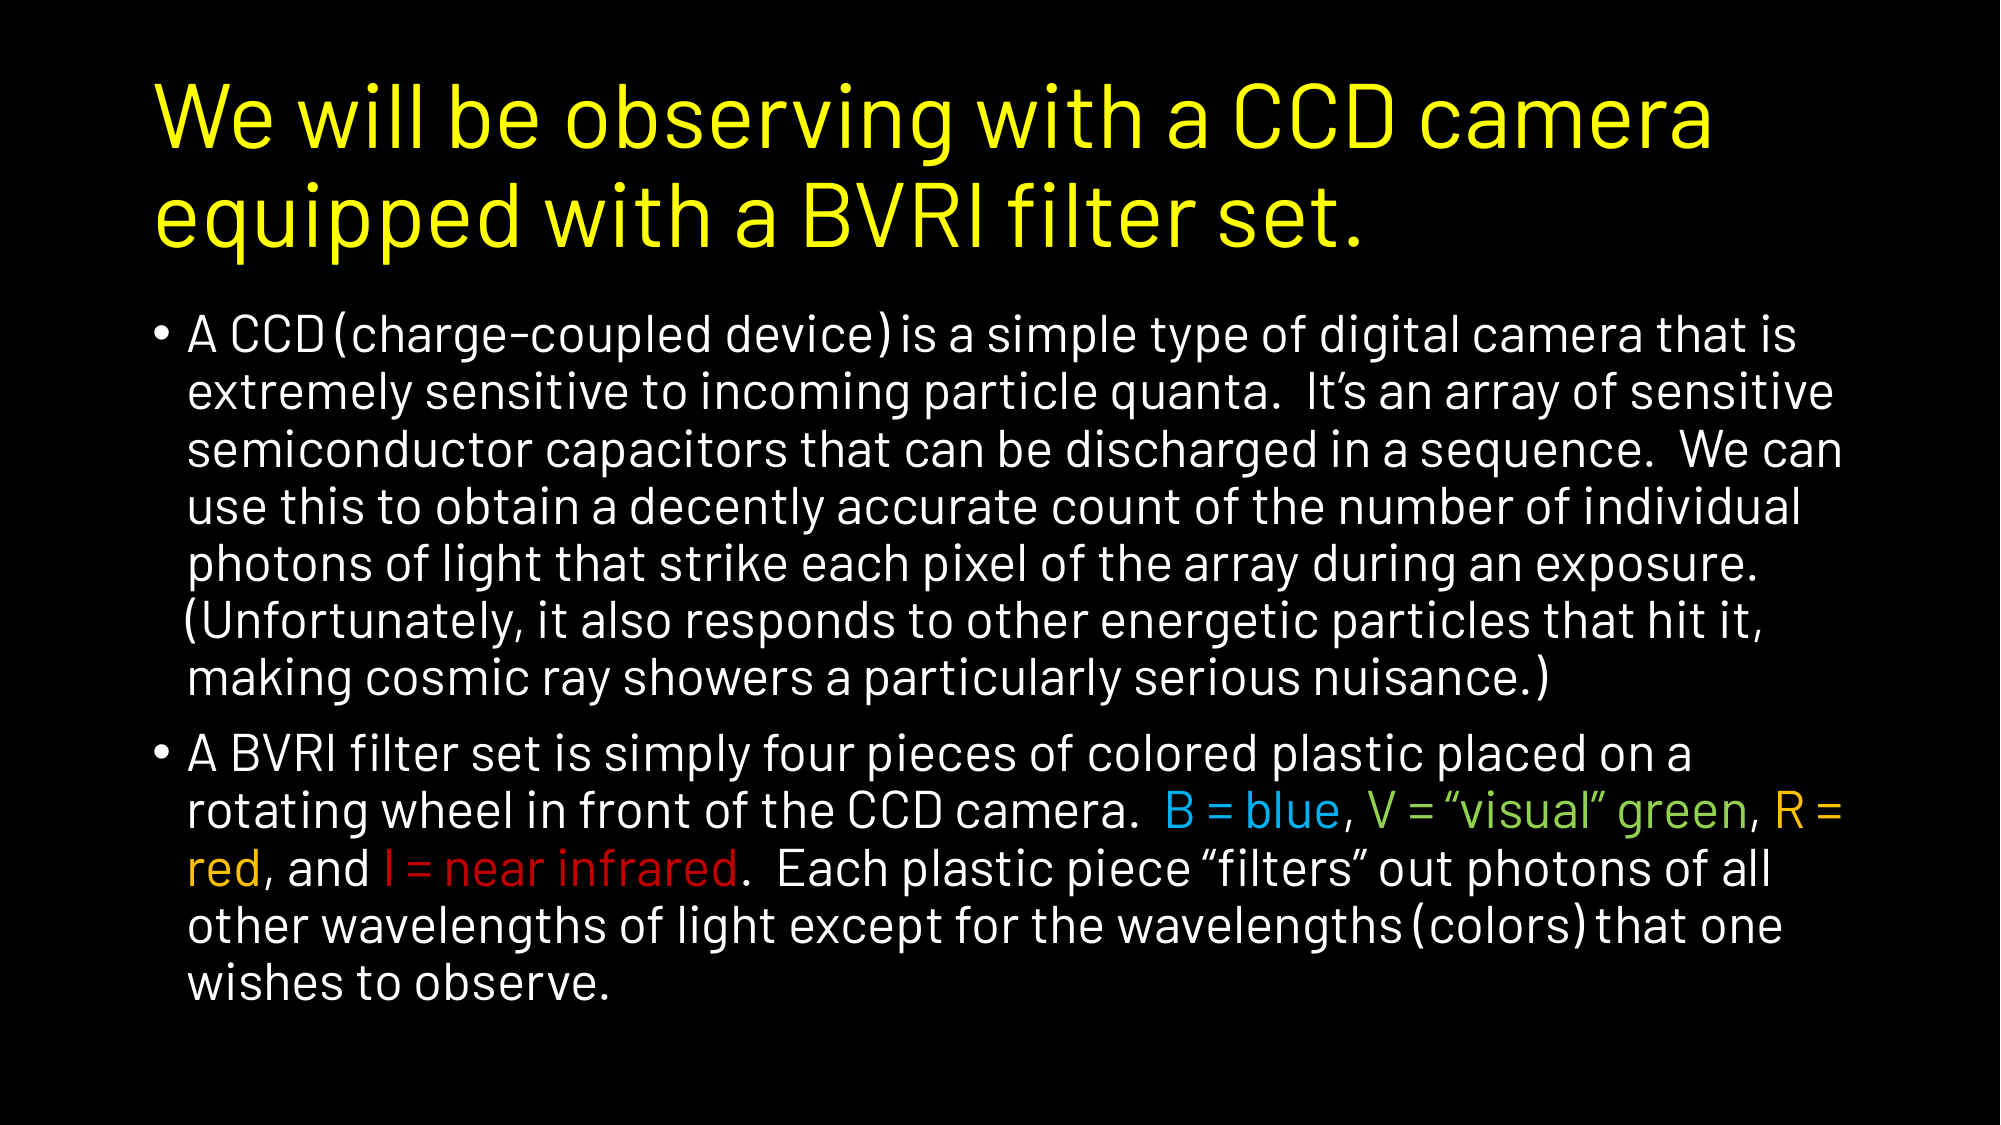

# We will be observing with a CCD camera equipped with a BVRI filter set.
A CCD (charge-coupled device) is a simple type of digital camera that is extremely sensitive to incoming particle quanta.  It’s an array of sensitive semiconductor capacitors that can be discharged in a sequence.  We can use this to obtain a decently accurate count of the number of individual photons of light that strike each pixel of the array during an exposure.  (Unfortunately, it also responds to other energetic particles that hit it, making cosmic ray showers a particularly serious nuisance.)
A BVRI filter set is simply four pieces of colored plastic placed on a rotating wheel in front of the CCD camera.  B = blue, V = “visual” green, R = red, and I = near infrared.  Each plastic piece “filters” out photons of all other wavelengths of light except for the wavelengths (colors) that one wishes to observe.